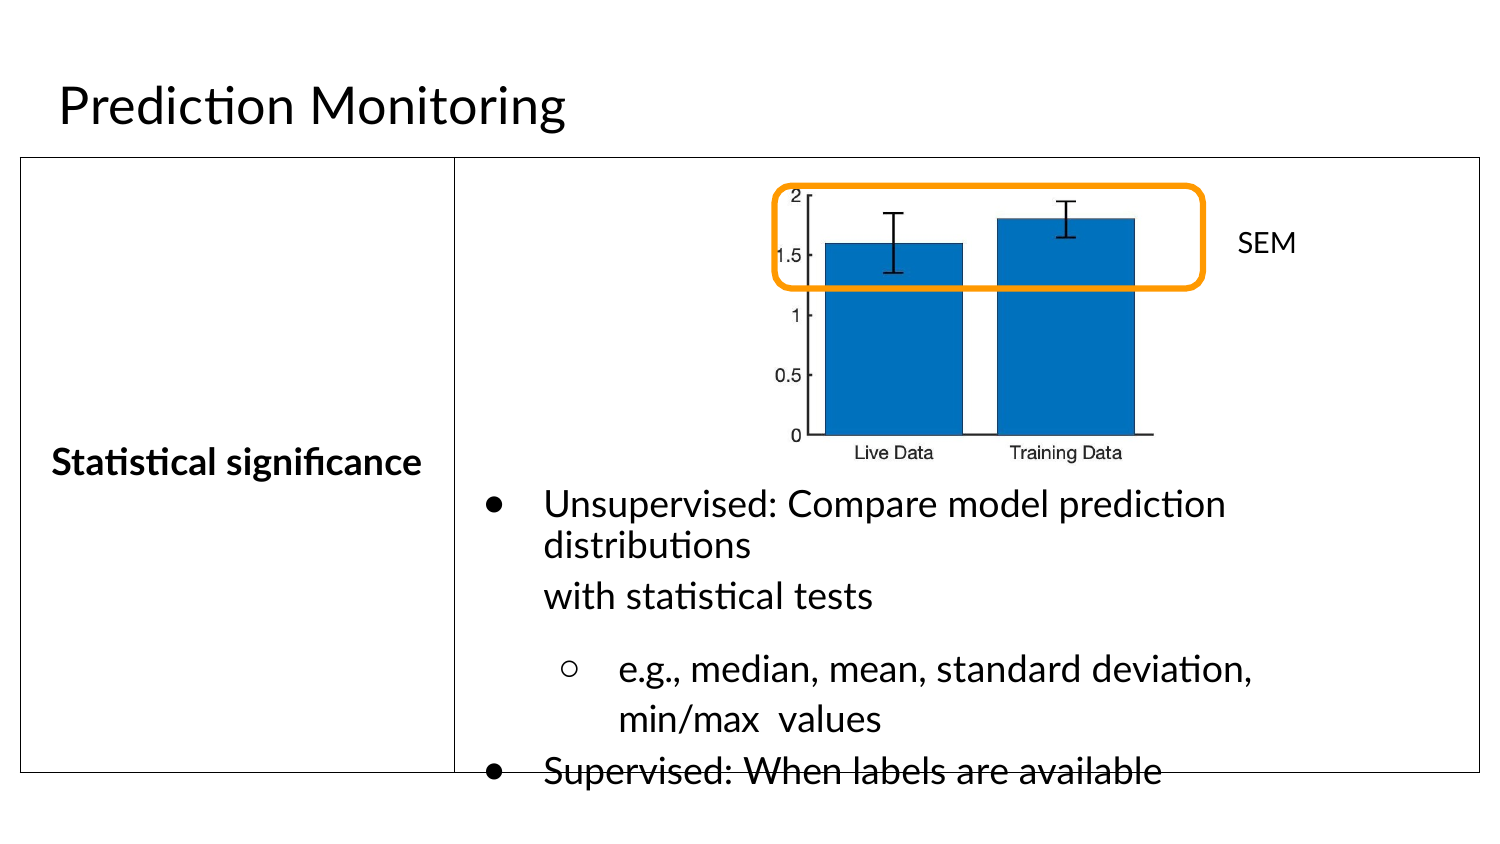

Prediction Monitoring

SEM
Statistical signiﬁcance
Unsupervised: Compare model prediction distributions
with statistical tests
e.g., median, mean, standard deviation, min/max  values
Supervised: When labels are available